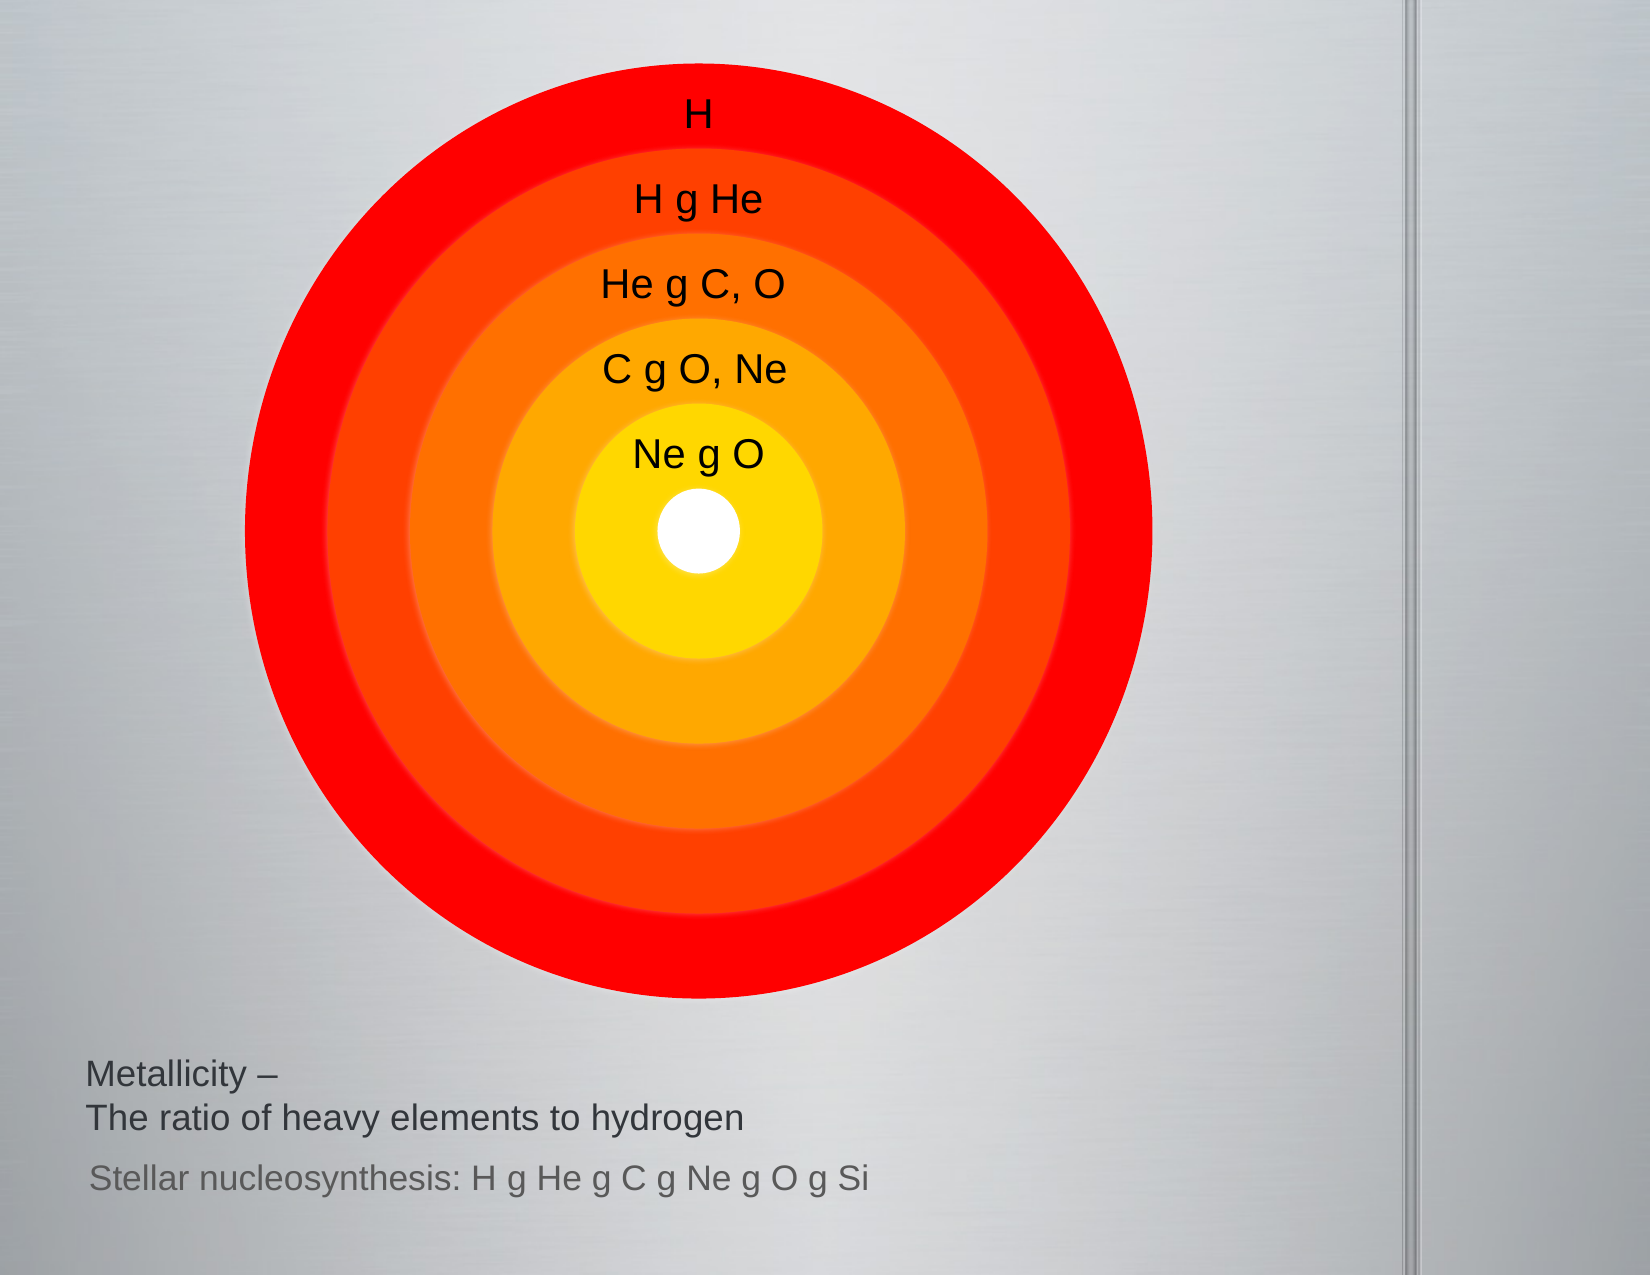

H
H g He
He g C, O
C g O, Ne
Ne g O
# Metallicity – The ratio of heavy elements to hydrogen
Stellar nucleosynthesis: H g He g C g Ne g O g Si